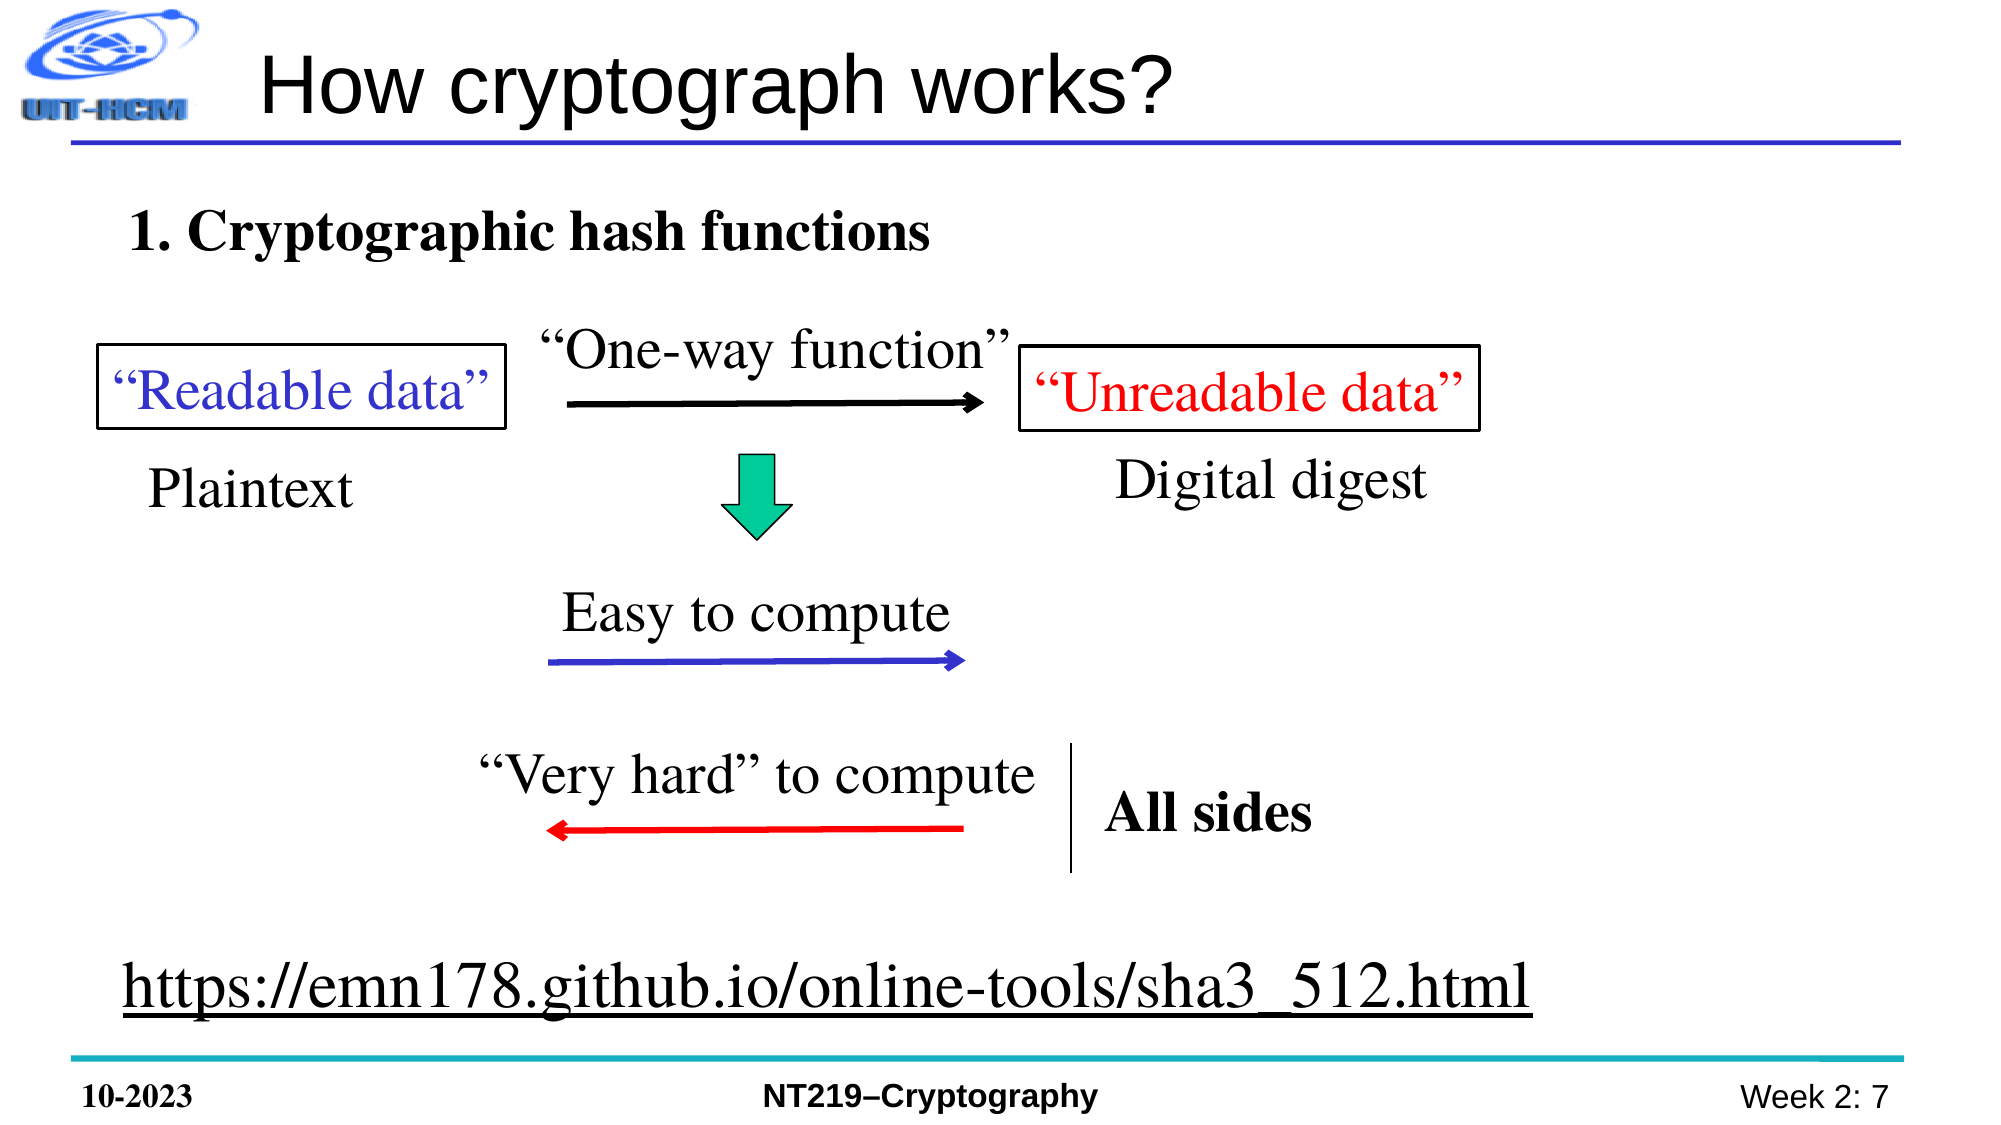

# How cryptograph works?
1. Cryptographic hash functions
“One-way function”
“Readable data”
“Unreadable data”
Digital digest
Plaintext

Easy to compute
“Very hard” to compute
All sides
https://emn178.github.io/online-tools/sha3_512.html